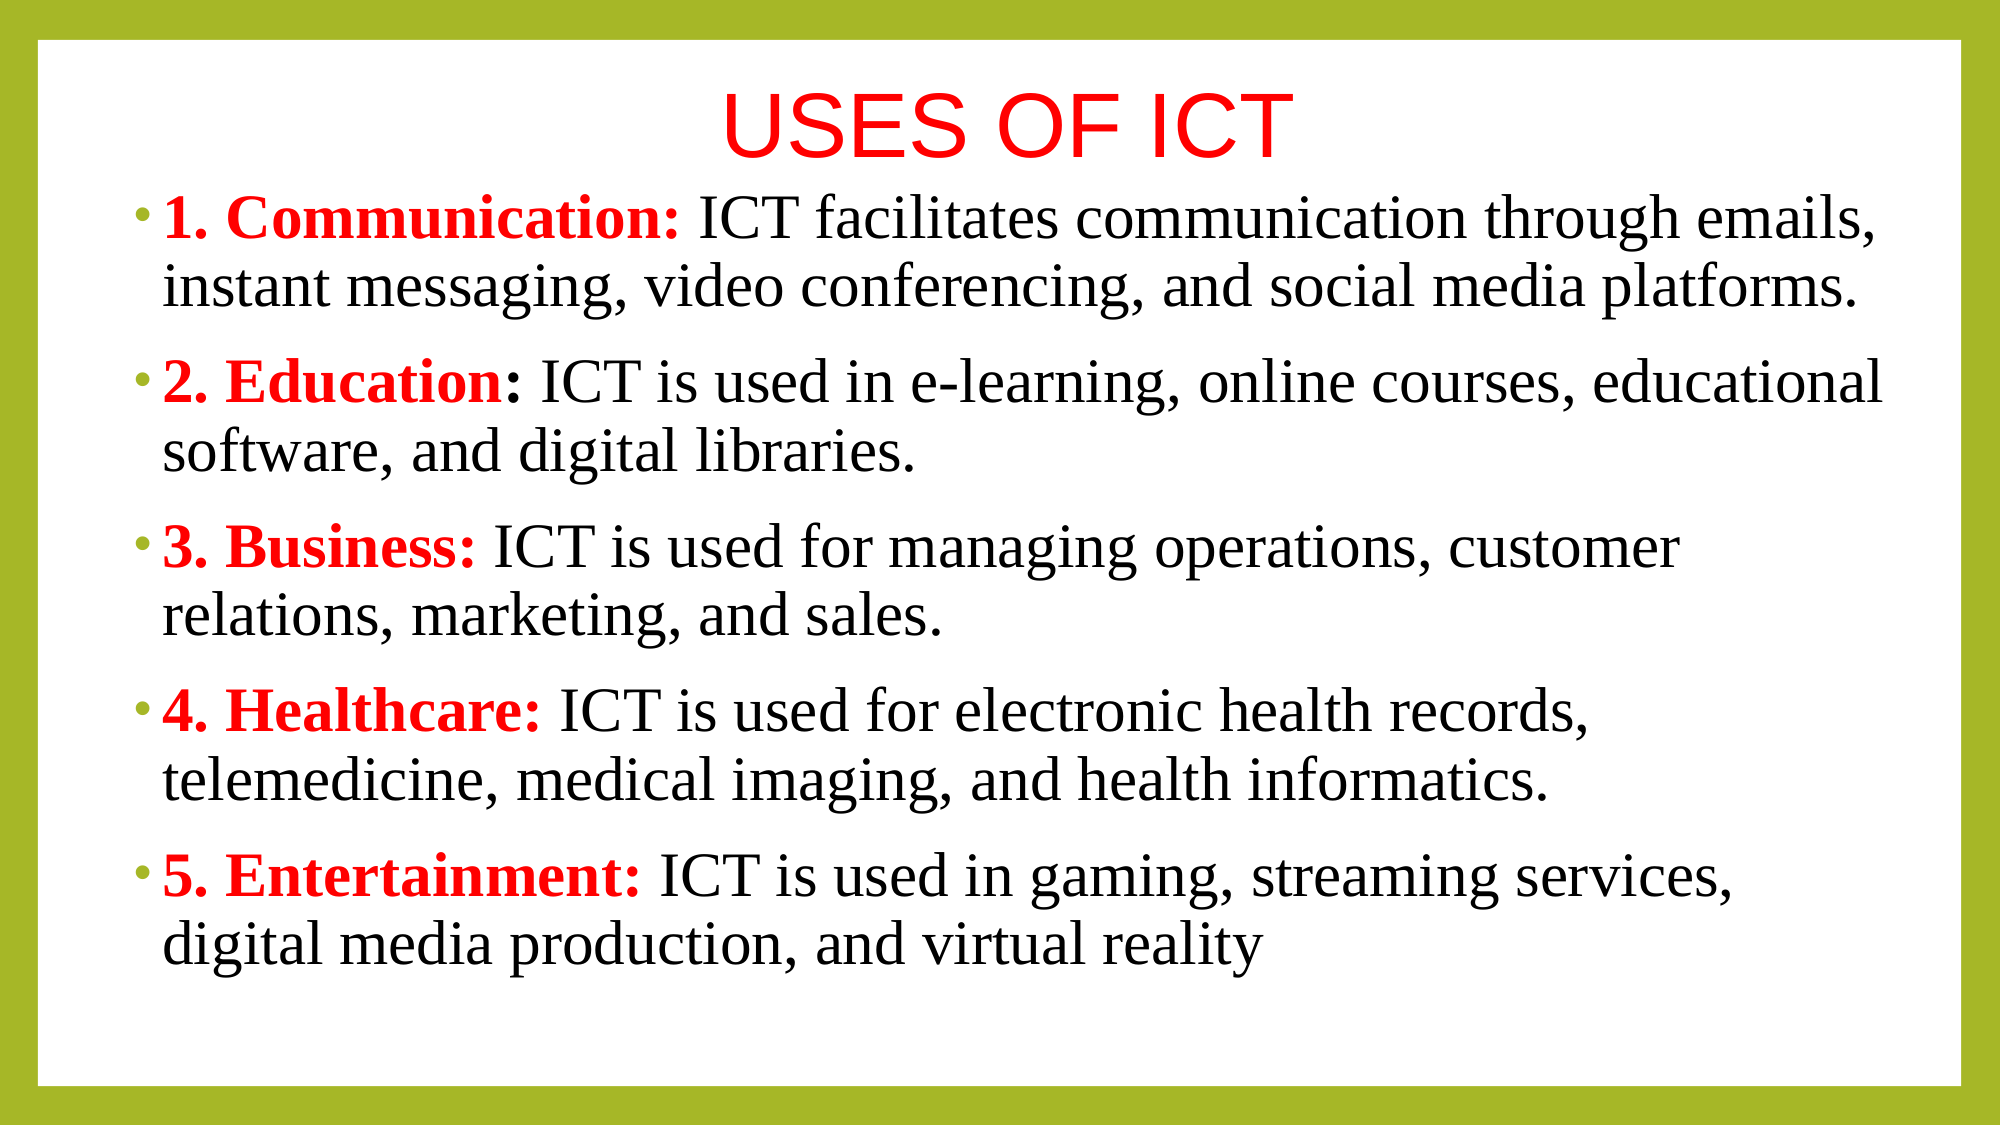

# USES OF ICT
1. Communication: ICT facilitates communication through emails, instant messaging, video conferencing, and social media platforms.
2. Education: ICT is used in e-learning, online courses, educational software, and digital libraries.
3. Business: ICT is used for managing operations, customer relations, marketing, and sales.
4. Healthcare: ICT is used for electronic health records, telemedicine, medical imaging, and health informatics.
5. Entertainment: ICT is used in gaming, streaming services, digital media production, and virtual reality